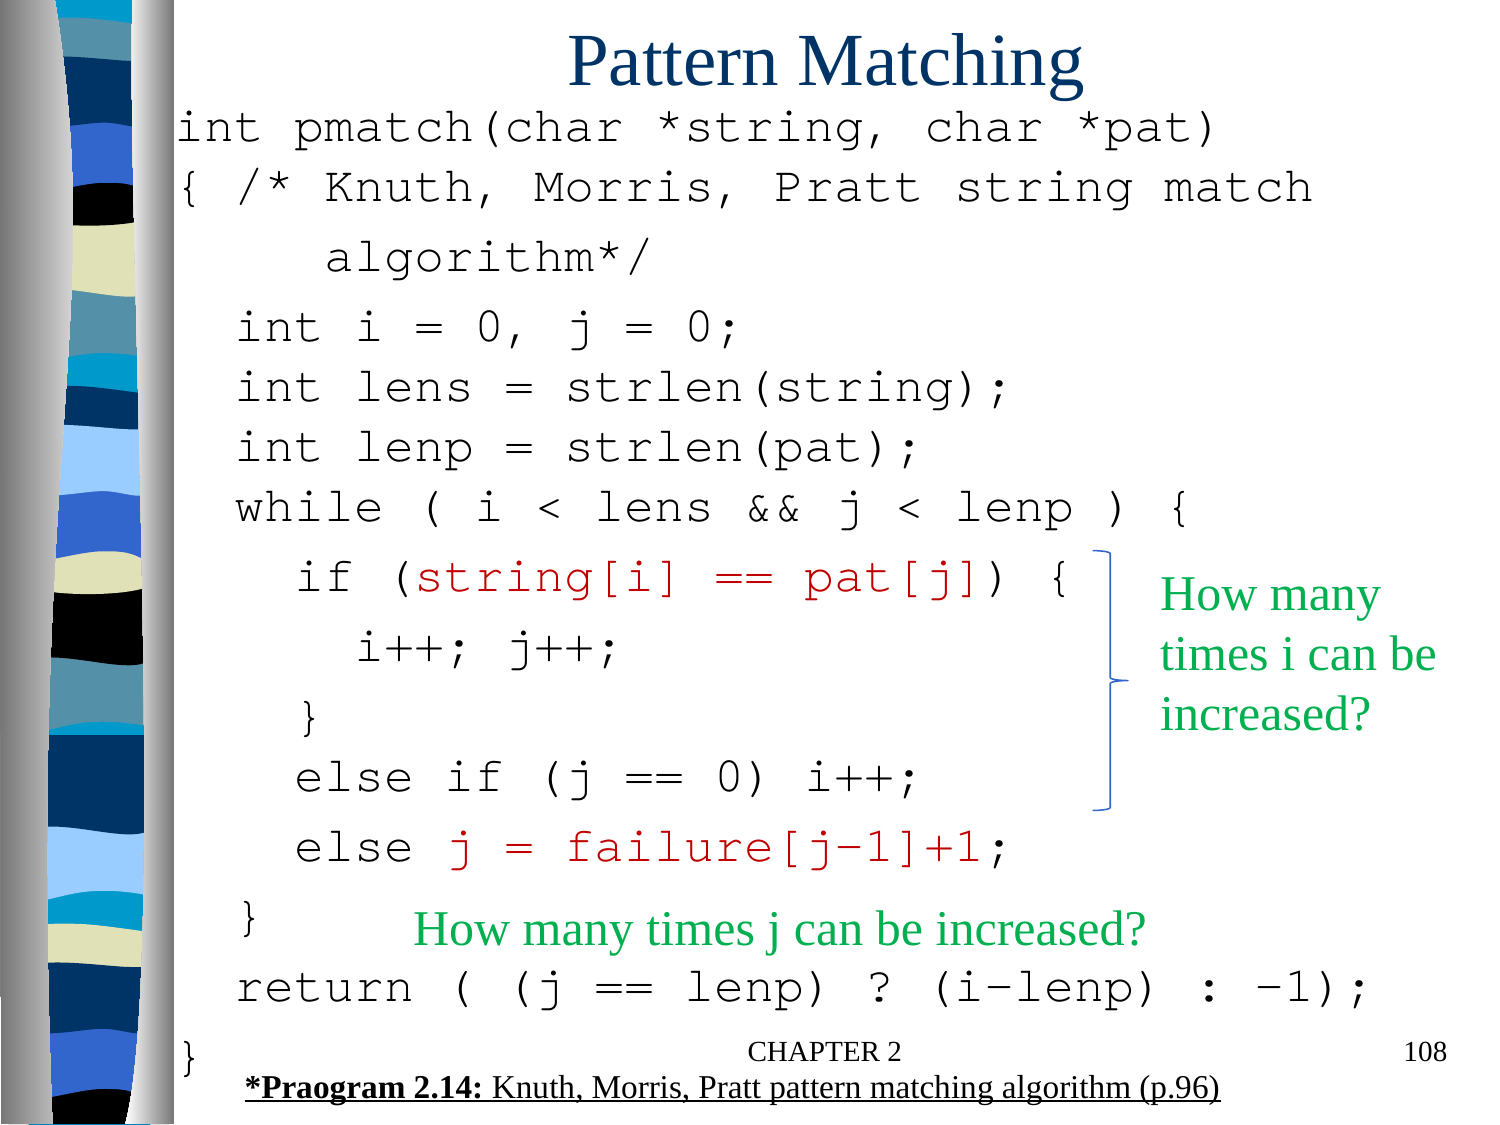

# Pattern Matching
int pmatch(char *string, char *pat)
{ /* Knuth, Morris, Pratt string match
     algorithm*/
  int i = 0, j = 0;
  int lens = strlen(string);
  int lenp = strlen(pat);
  while ( i < lens && j < lenp ) {
    if (string[i] == pat[j]) {
      i++; j++;
    }
    else if (j == 0) i++;
    else j = failure[j-1]+1;
  }
  return ( (j == lenp) ? (i-lenp) : -1);
}

How many times i can be increased?
How many times j can be increased?
CHAPTER 2
108
*Praogram 2.14: Knuth, Morris, Pratt pattern matching algorithm (p.96)